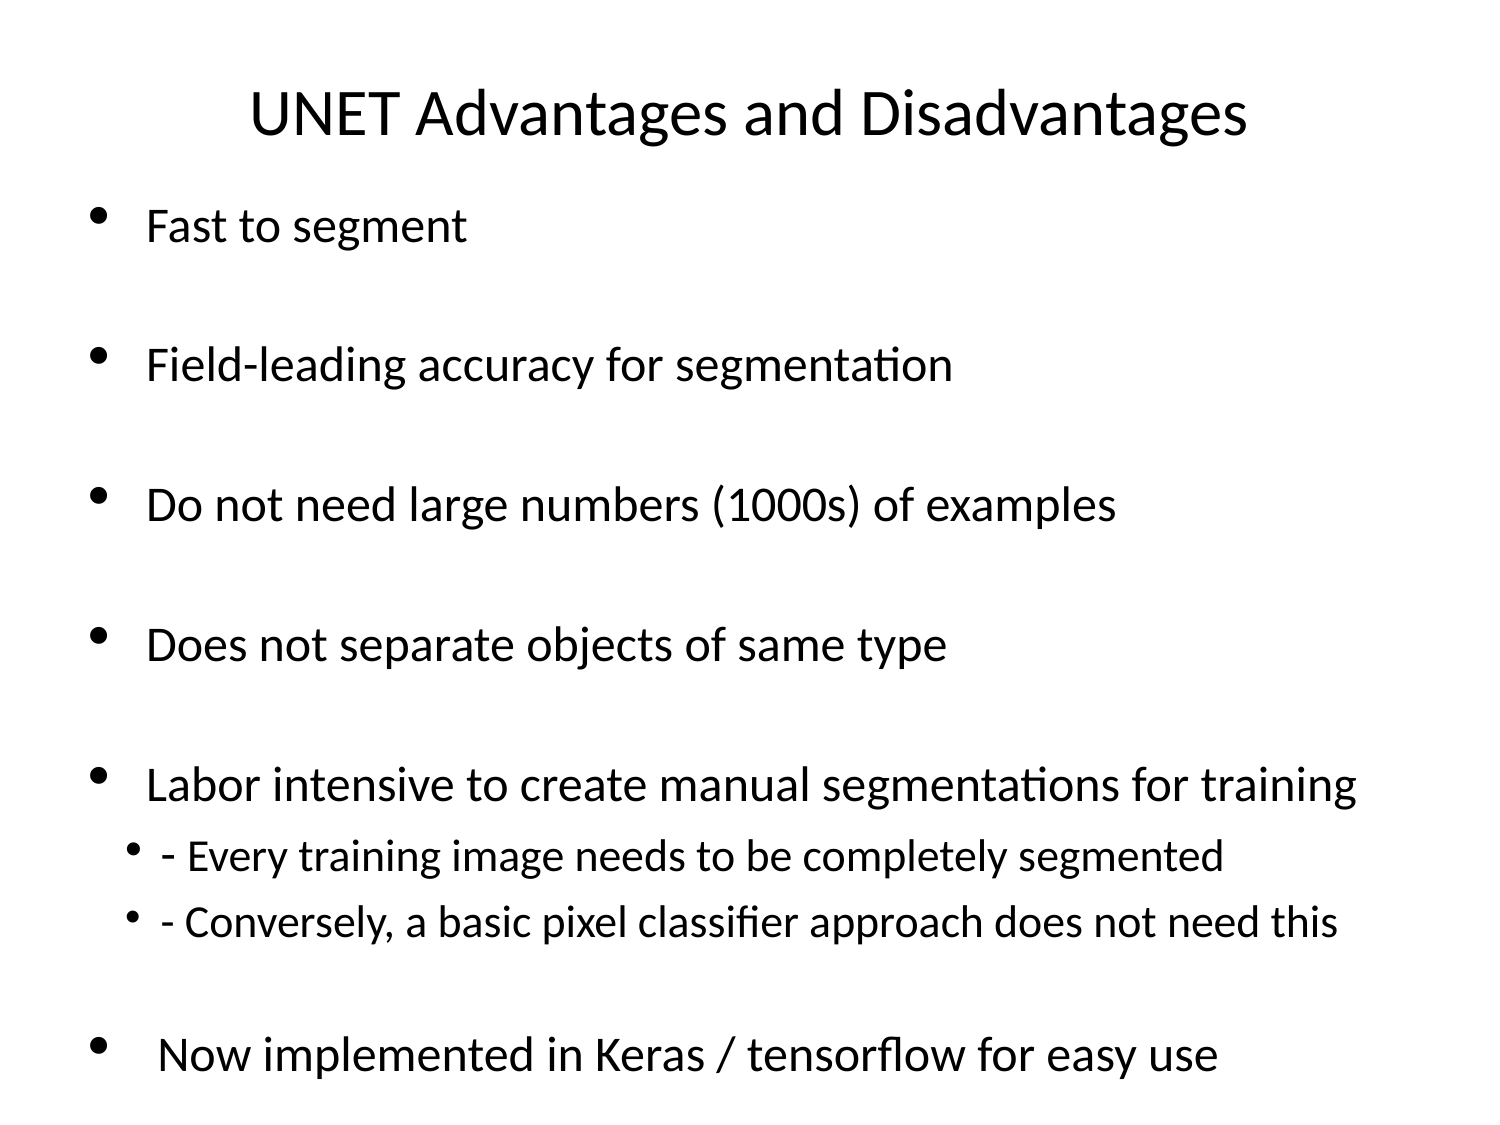

UNET Advantages and Disadvantages
Fast to segment

Field-leading accuracy for segmentation

Do not need large numbers (1000s) of examples

Does not separate objects of same type

Labor intensive to create manual segmentations for training
- Every training image needs to be completely segmented
- Conversely, a basic pixel classifier approach does not need this

 Now implemented in Keras / tensorflow for easy use